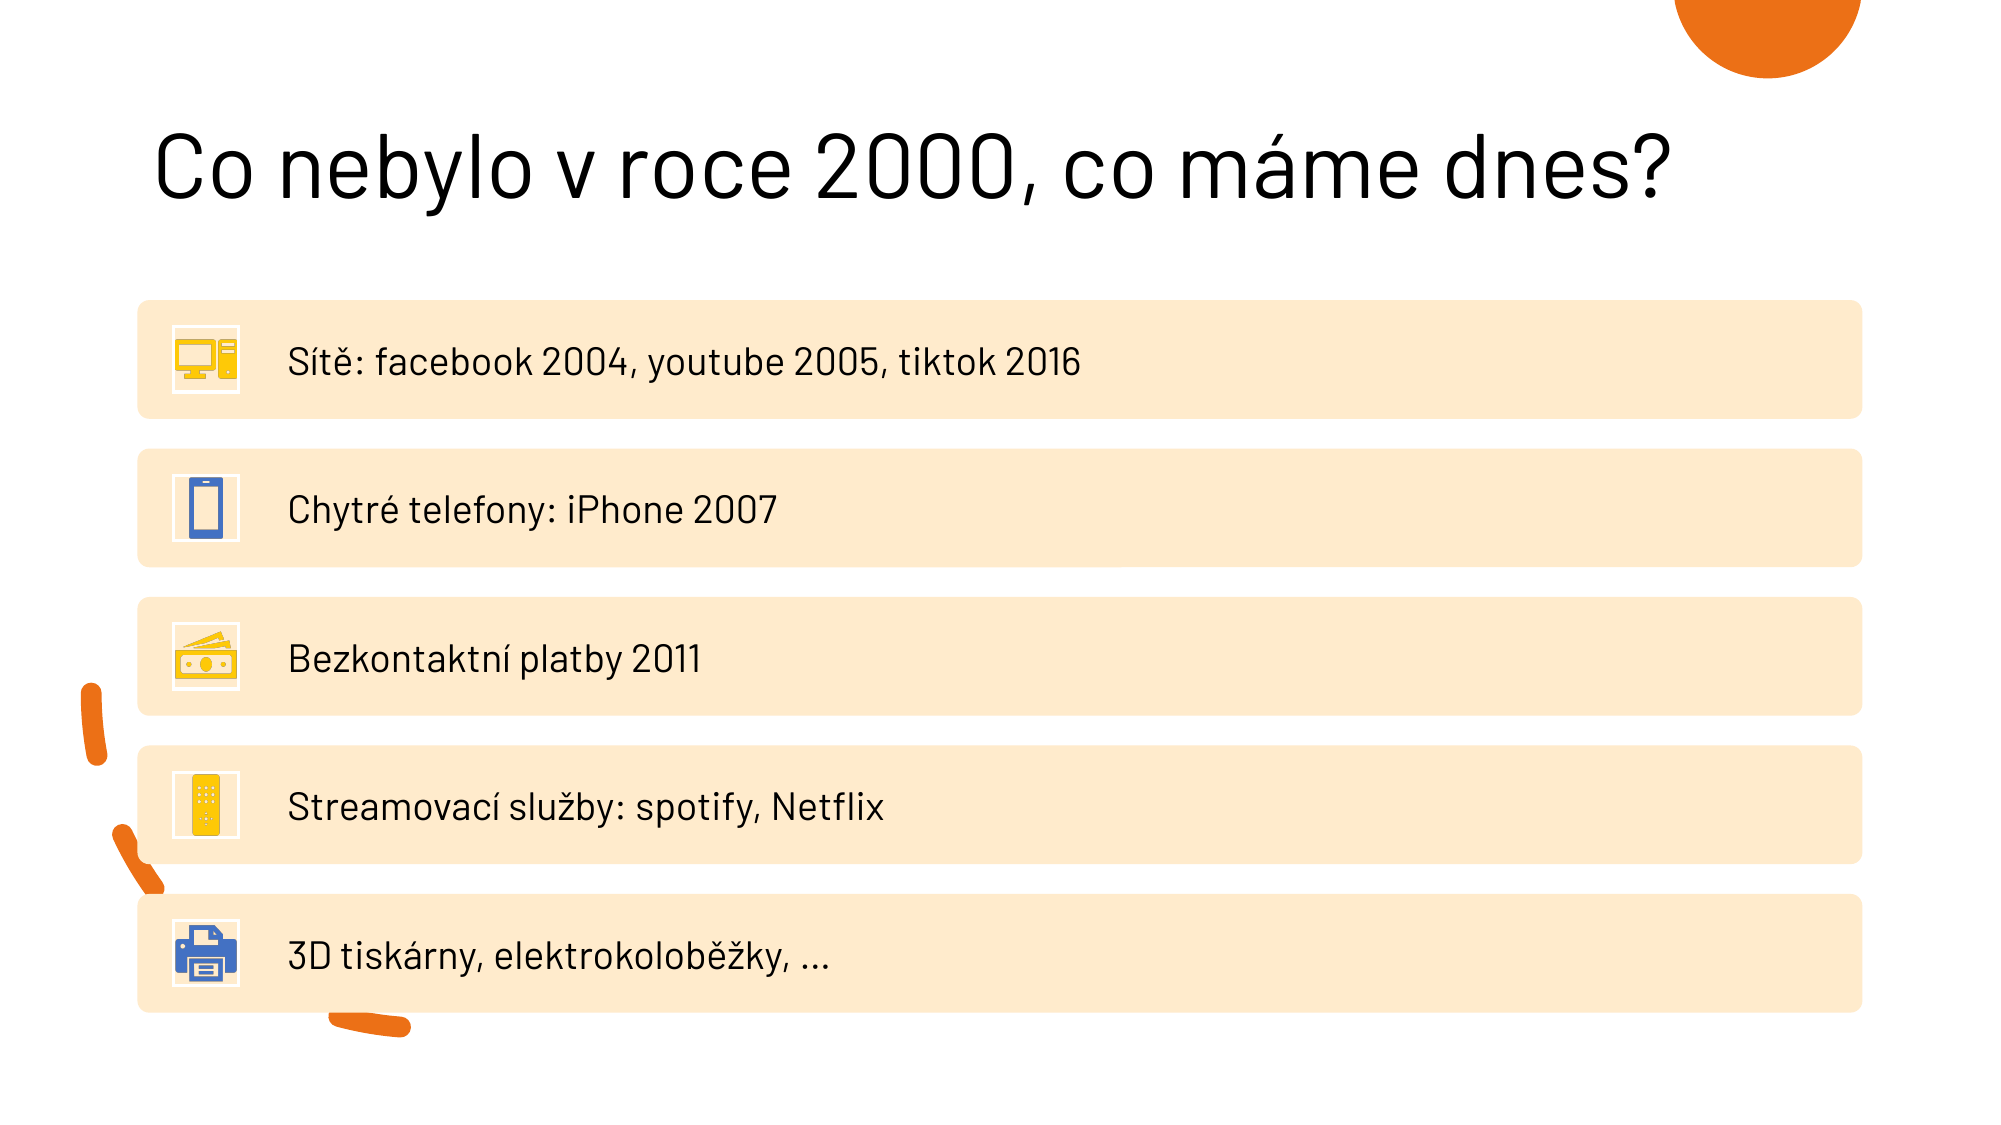

# Co nebylo v roce 2000, co máme dnes?
Sítě: facebook 2004, youtube 2005, tiktok 2016
Chytré telefony: iPhone 2007
Bezkontaktní platby 2011
Streamovací služby: spotify, Netflix
3D tiskárny, elektrokoloběžky, …